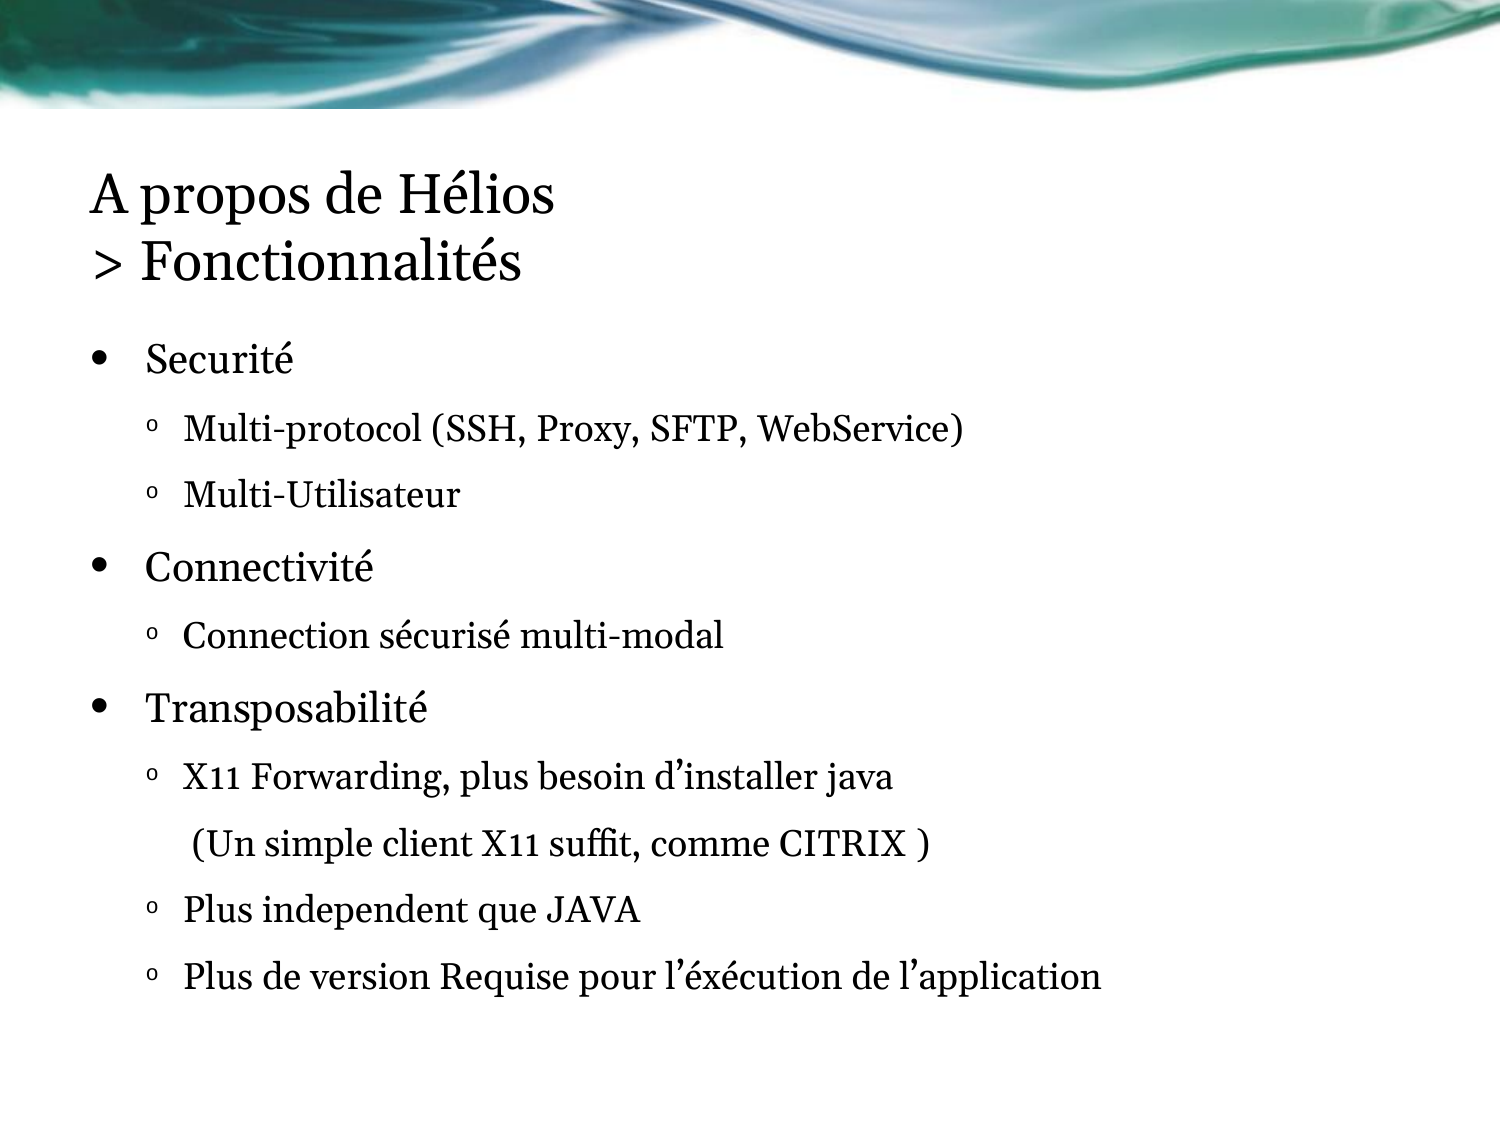

# A propos de Hélios > Fonctionnalités
Securité
Multi-protocol (SSH, Proxy, SFTP, WebService)
Multi-Utilisateur
Connectivité
Connection sécurisé multi-modal
Transposabilité
X11 Forwarding, plus besoin d’installer java
 (Un simple client X11 suffit, comme CITRIX )
Plus independent que JAVA
Plus de version Requise pour l’éxécution de l’application